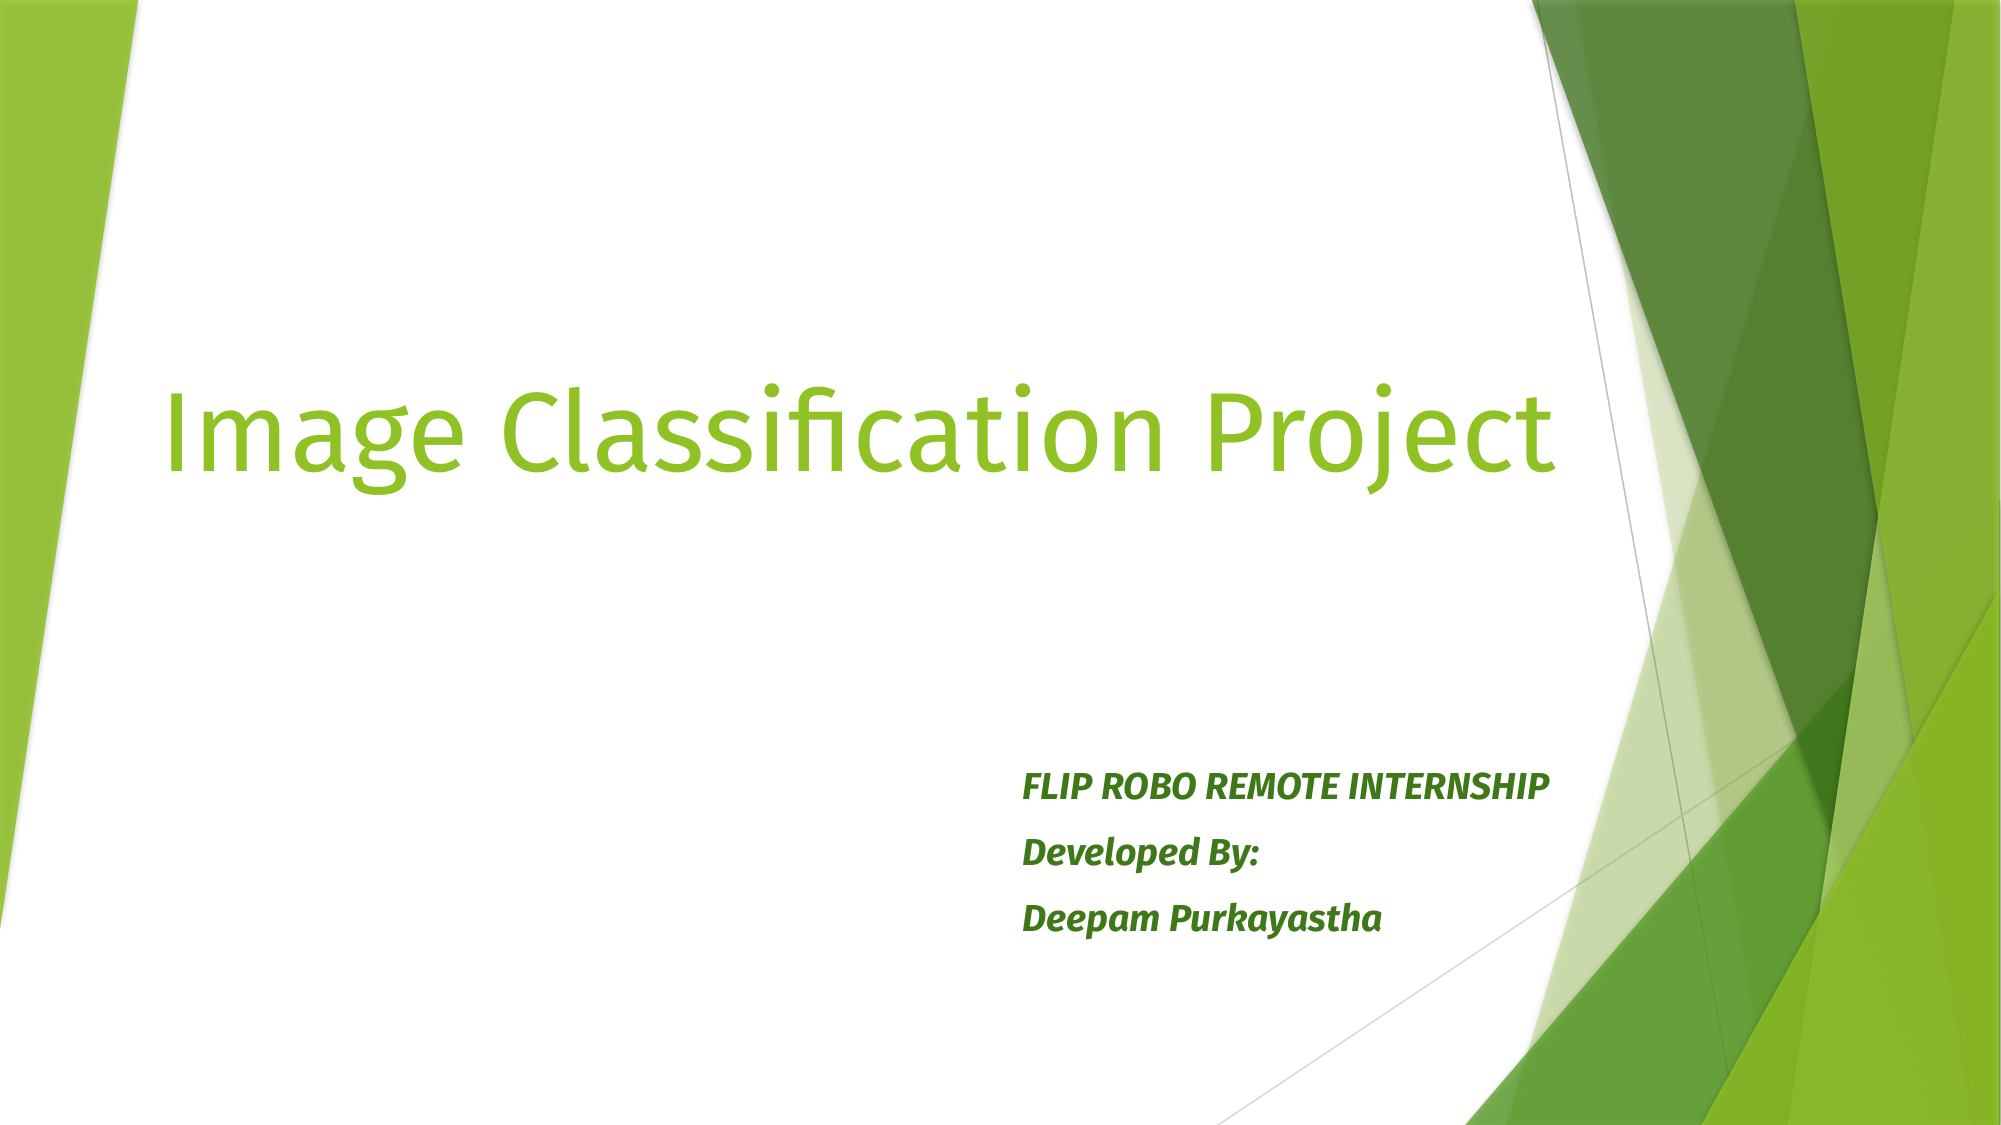

# Image Classification Project
FLIP ROBO REMOTE INTERNSHIP
Developed By:
Deepam Purkayastha